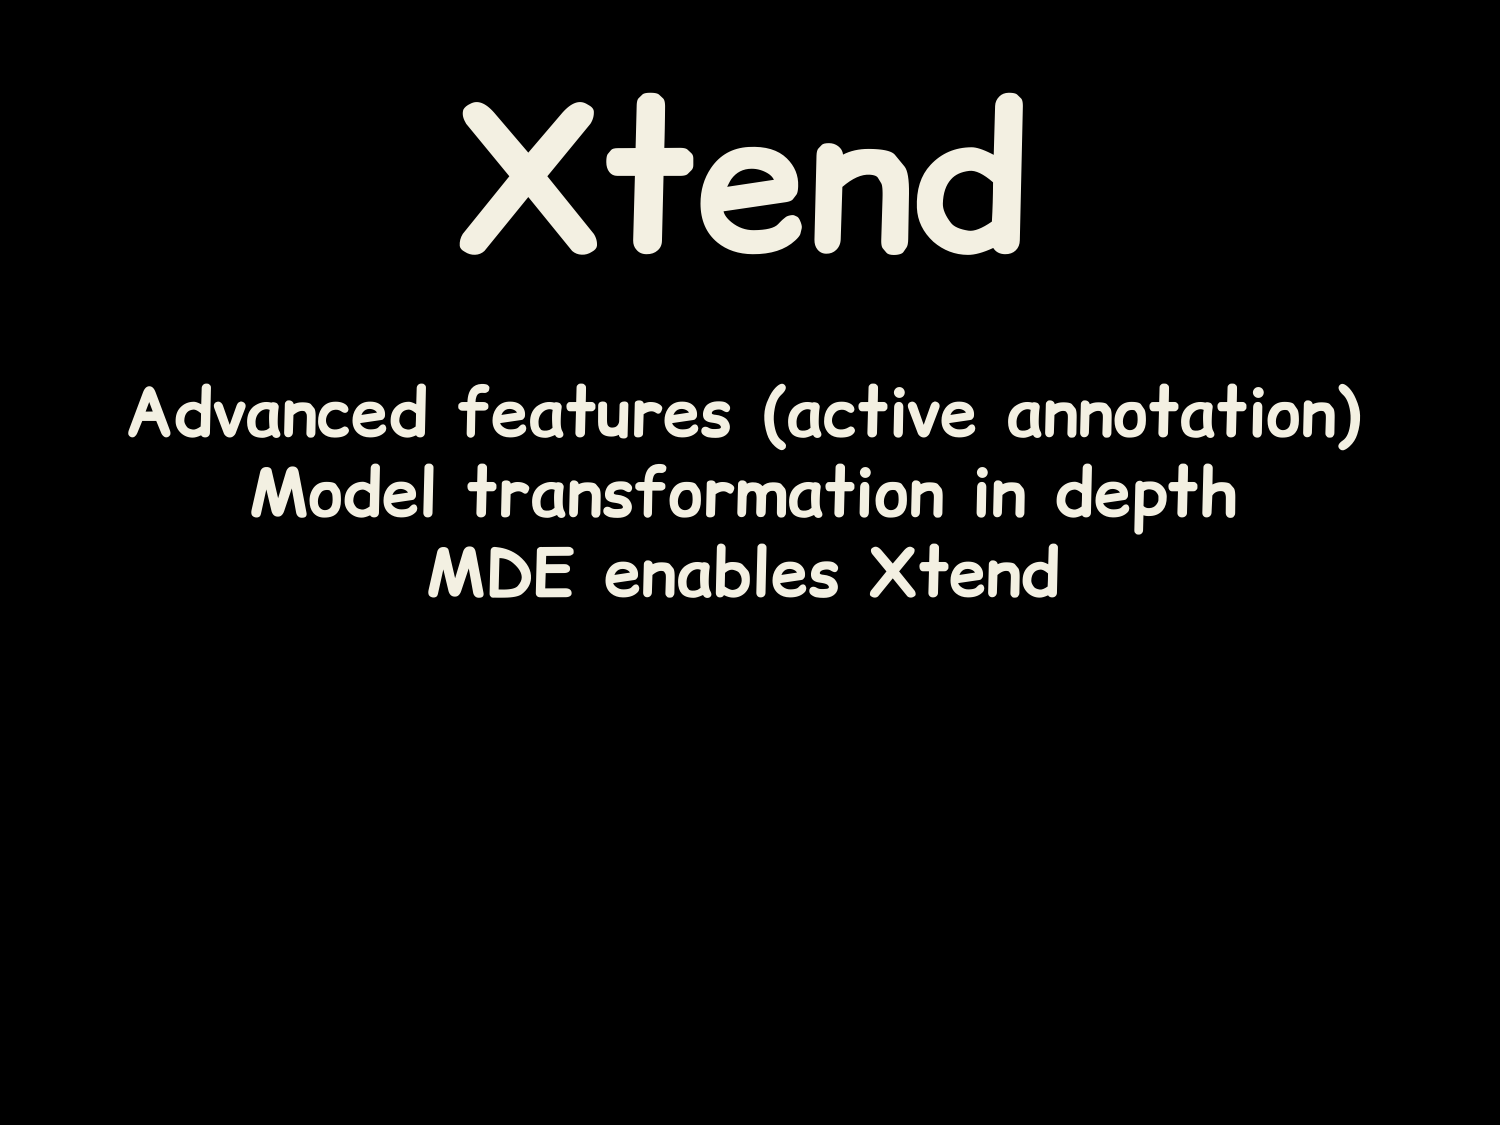

Xtend

Advanced features (active annotation)
Model transformation in depth
MDE enables Xtend